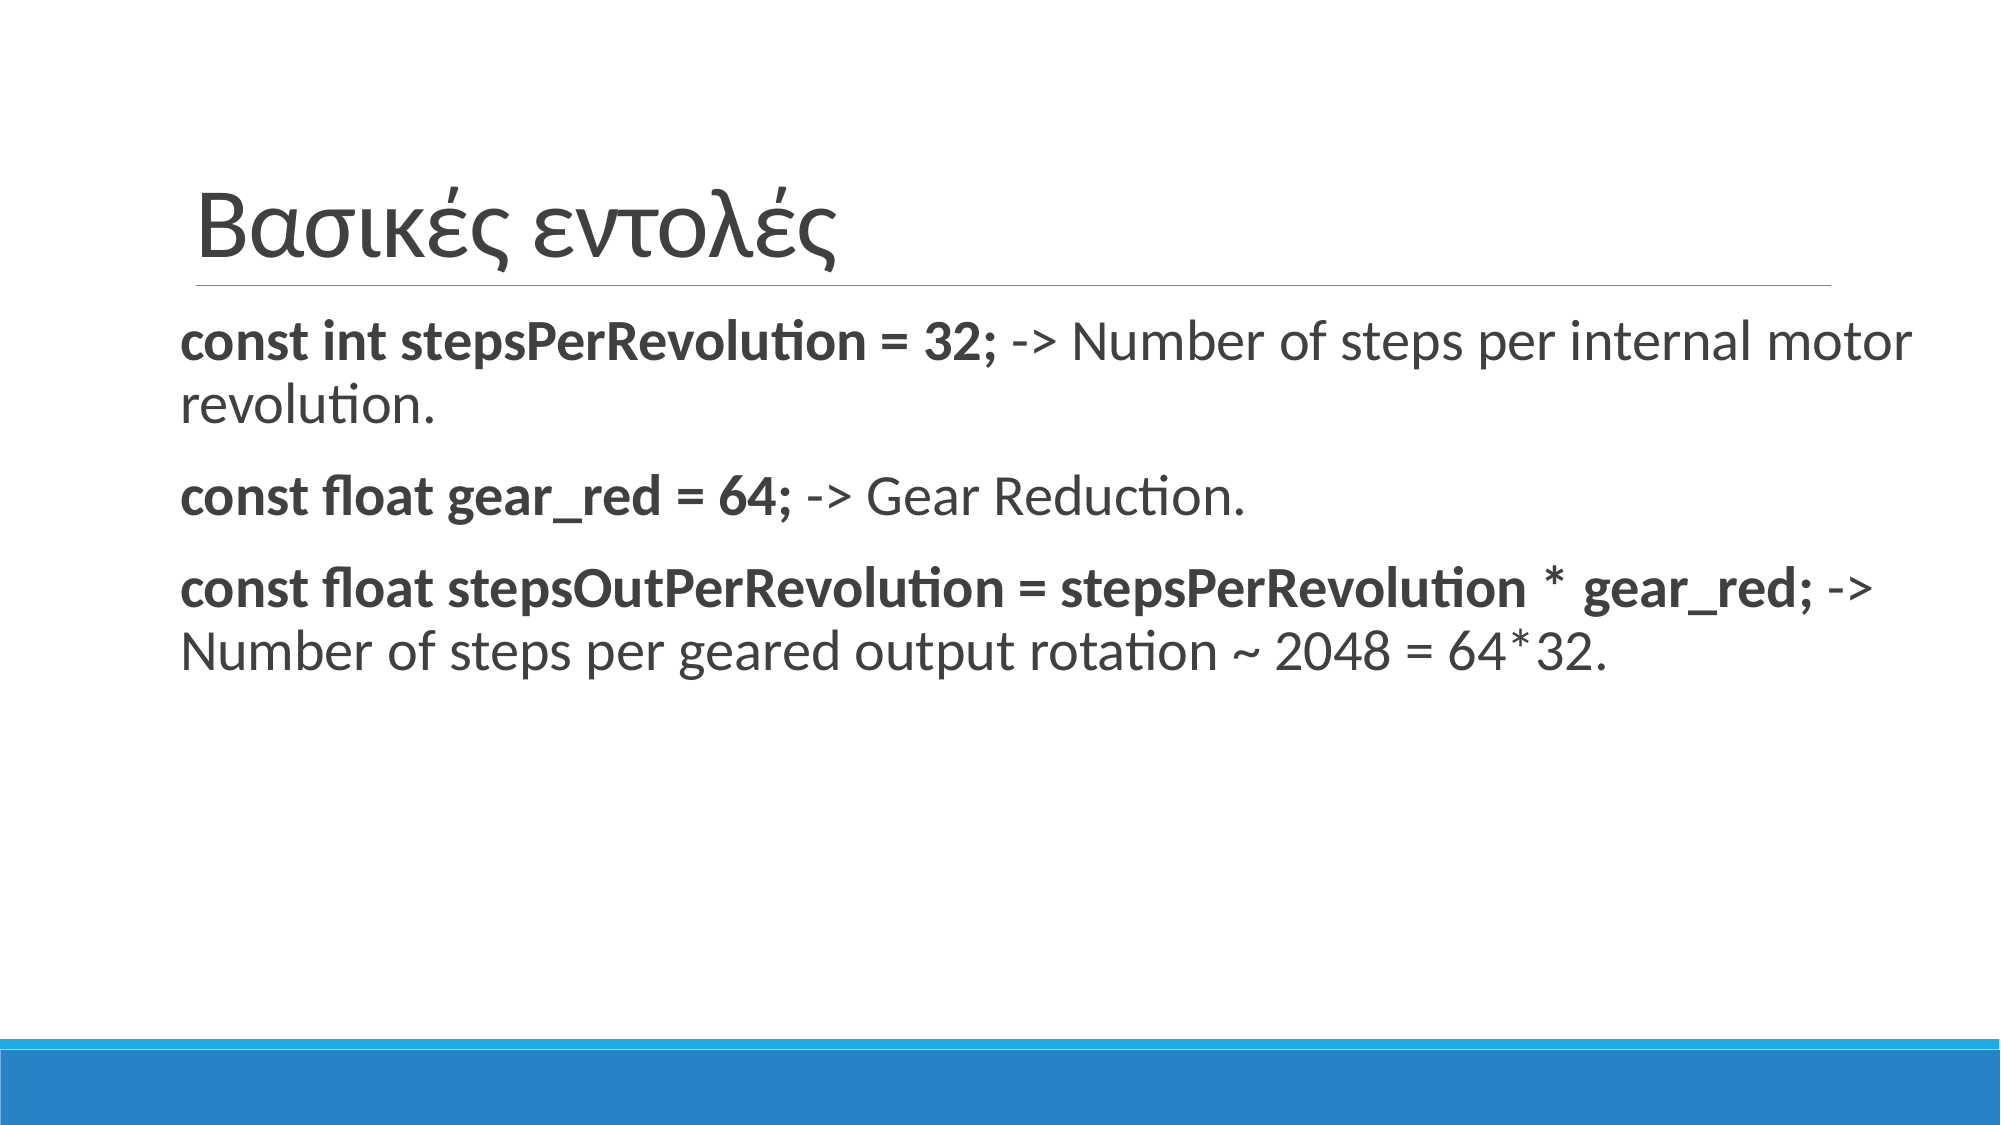

# Βασικές εντολές
const int stepsPerRevolution = 32; -> Number of steps per internal motor revolution.
const float gear_red = 64; -> Gear Reduction.
const float stepsOutPerRevolution = stepsPerRevolution * gear_red; -> Number of steps per geared output rotation ~ 2048 = 64*32.